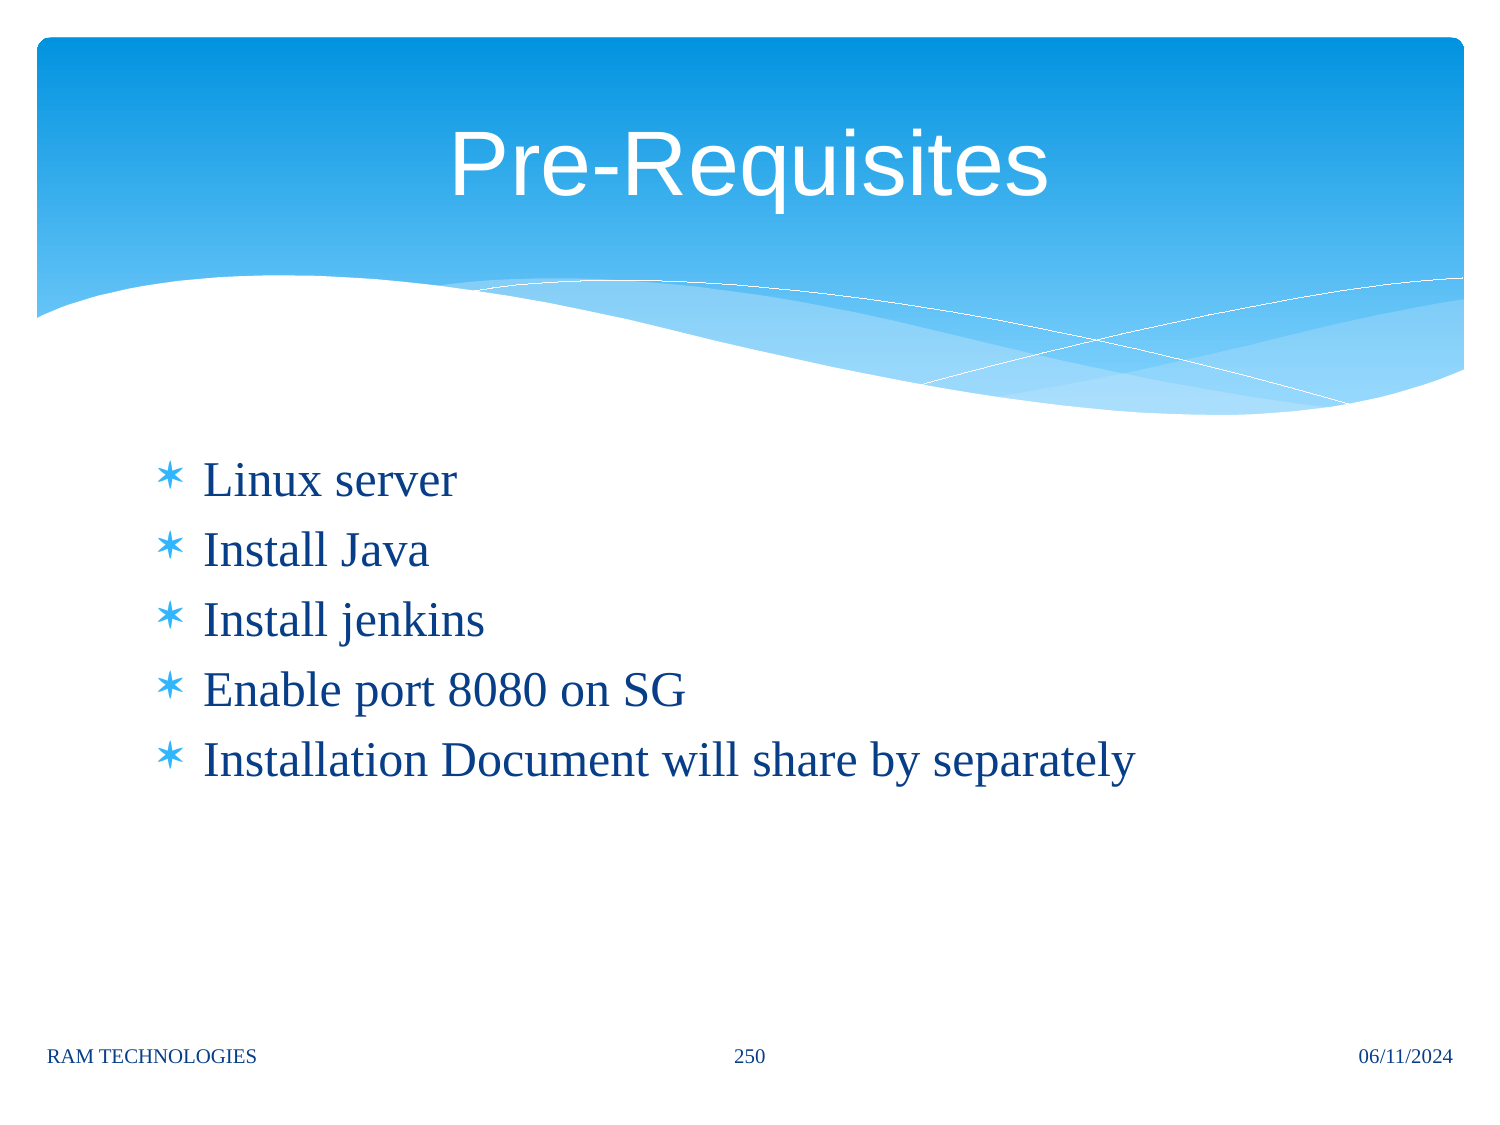

# Pre-Requisites
Linux server
Install Java
Install jenkins
Enable port 8080 on SG
Installation Document will share by separately
250
RAM TECHNOLOGIES
06/11/2024